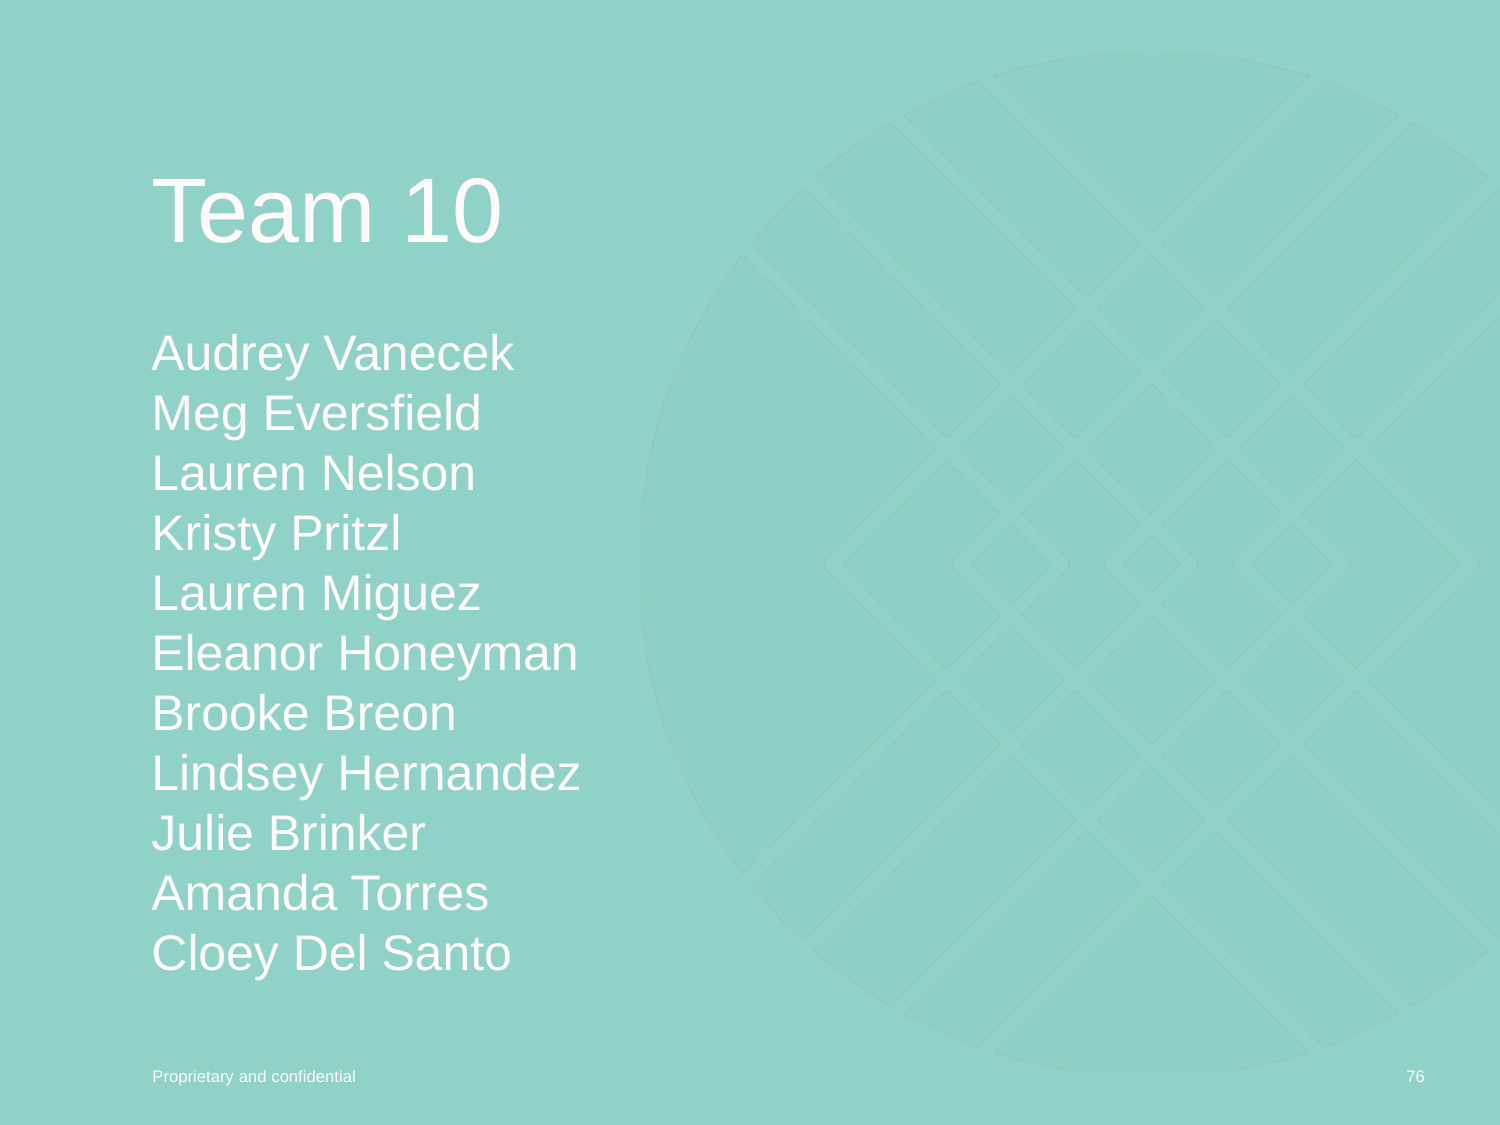

# Team 10

Audrey Vanecek
Meg Eversfield
Lauren Nelson
Kristy Pritzl
Lauren Miguez
Eleanor Honeyman
Brooke Breon
Lindsey Hernandez
Julie Brinker
Amanda Torres
Cloey Del Santo
76